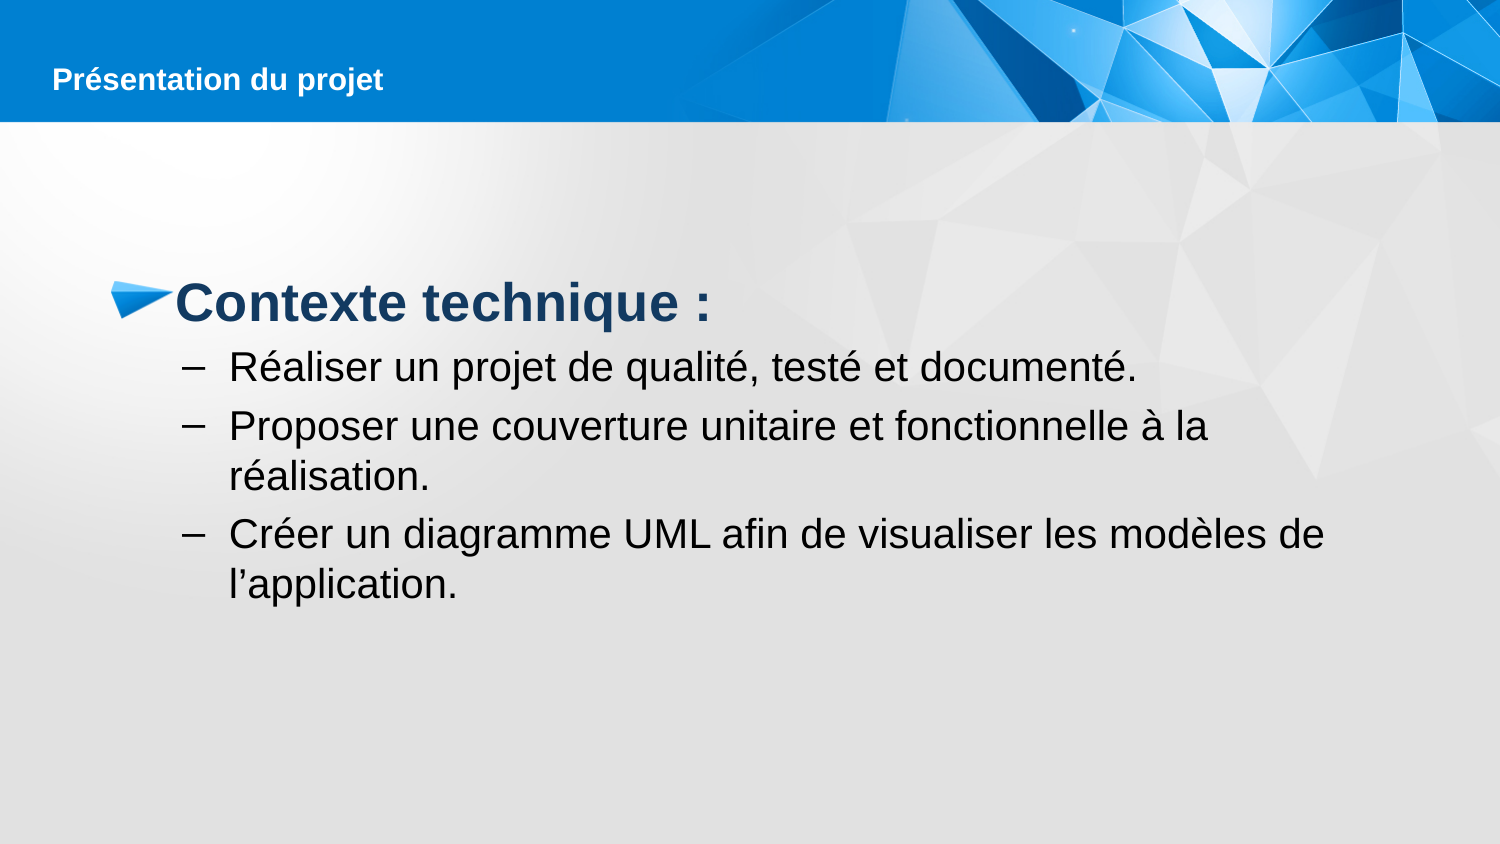

#
Présentation du projet

Contexte technique :
Réaliser un projet de qualité, testé et documenté.
Proposer une couverture unitaire et fonctionnelle à la réalisation.
Créer un diagramme UML afin de visualiser les modèles de l’application.